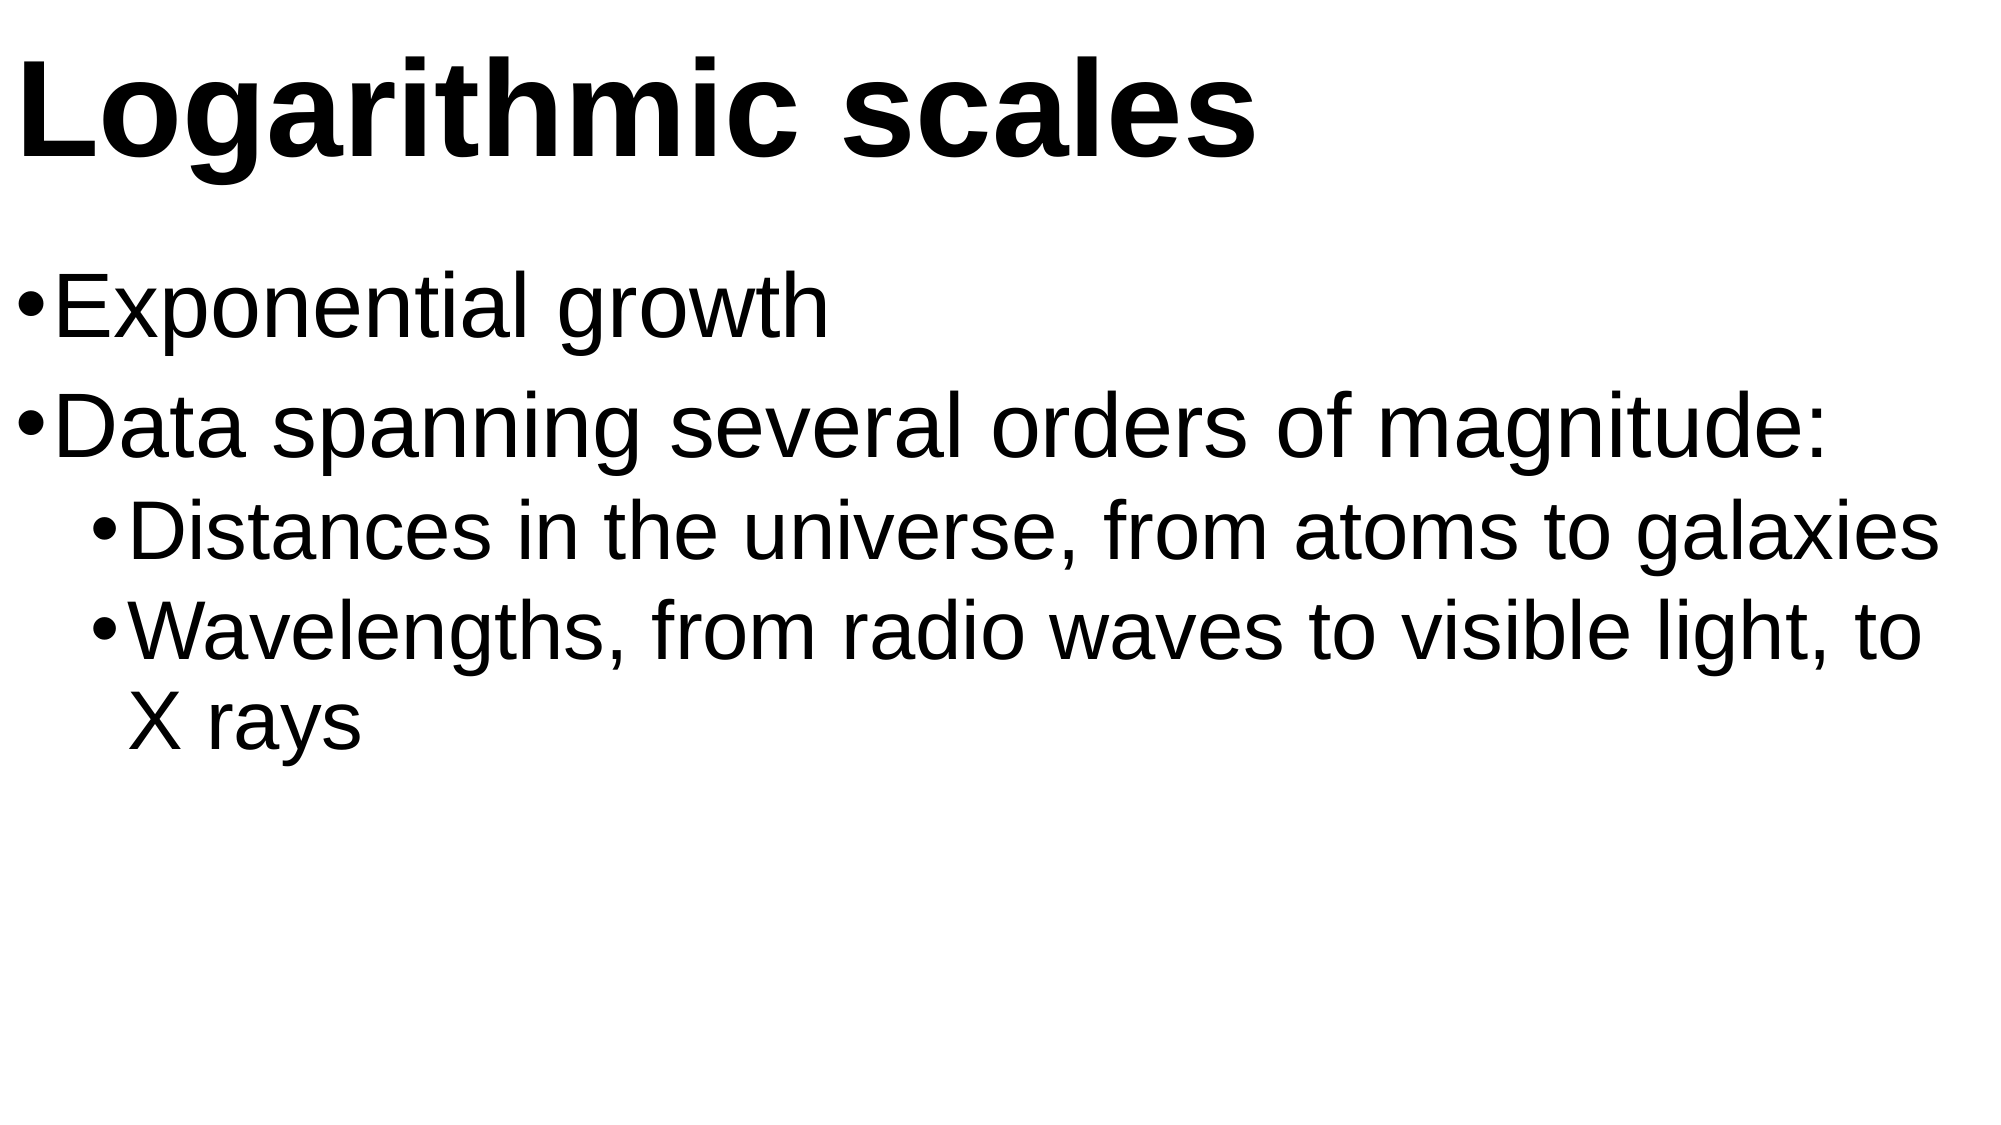

# Logarithmic scales
Exponential growth
Data spanning several orders of magnitude:
Distances in the universe, from atoms to galaxies
Wavelengths, from radio waves to visible light, to X rays